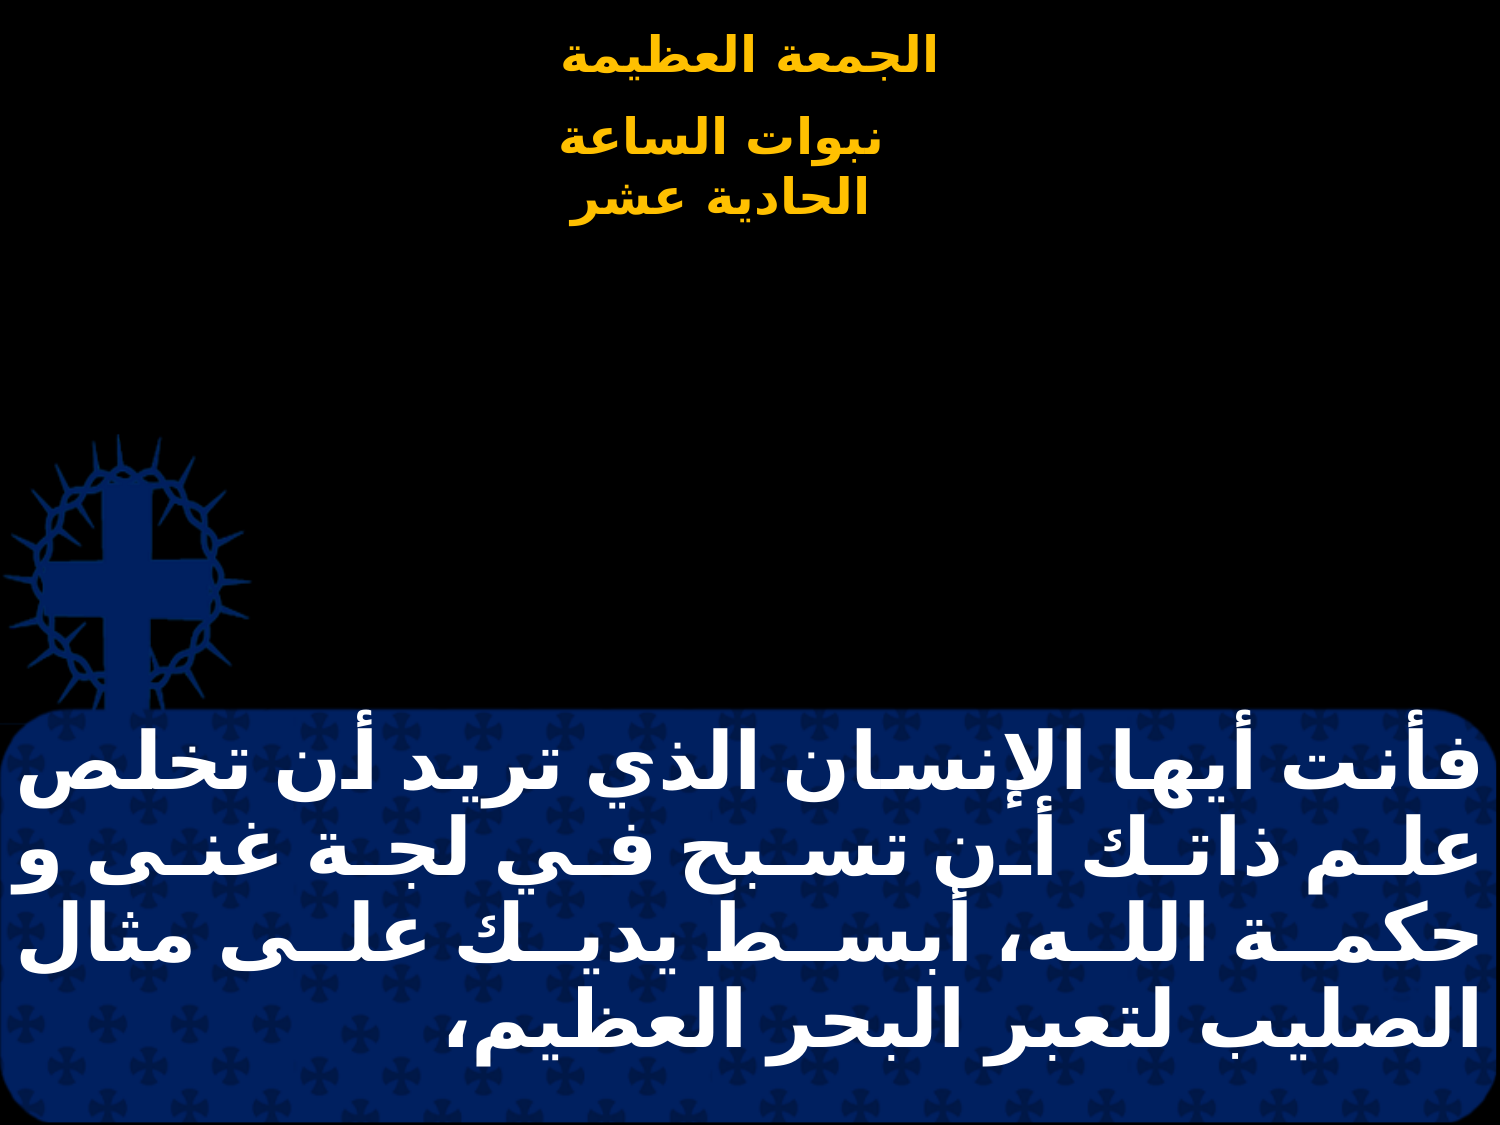

# فأنت أيها الإنسان الذي تريد أن تخلص علم ذاتك أن تسبح في لجة غنى و حكمة الله، أبسط يديك على مثال الصليب لتعبر البحر العظيم،